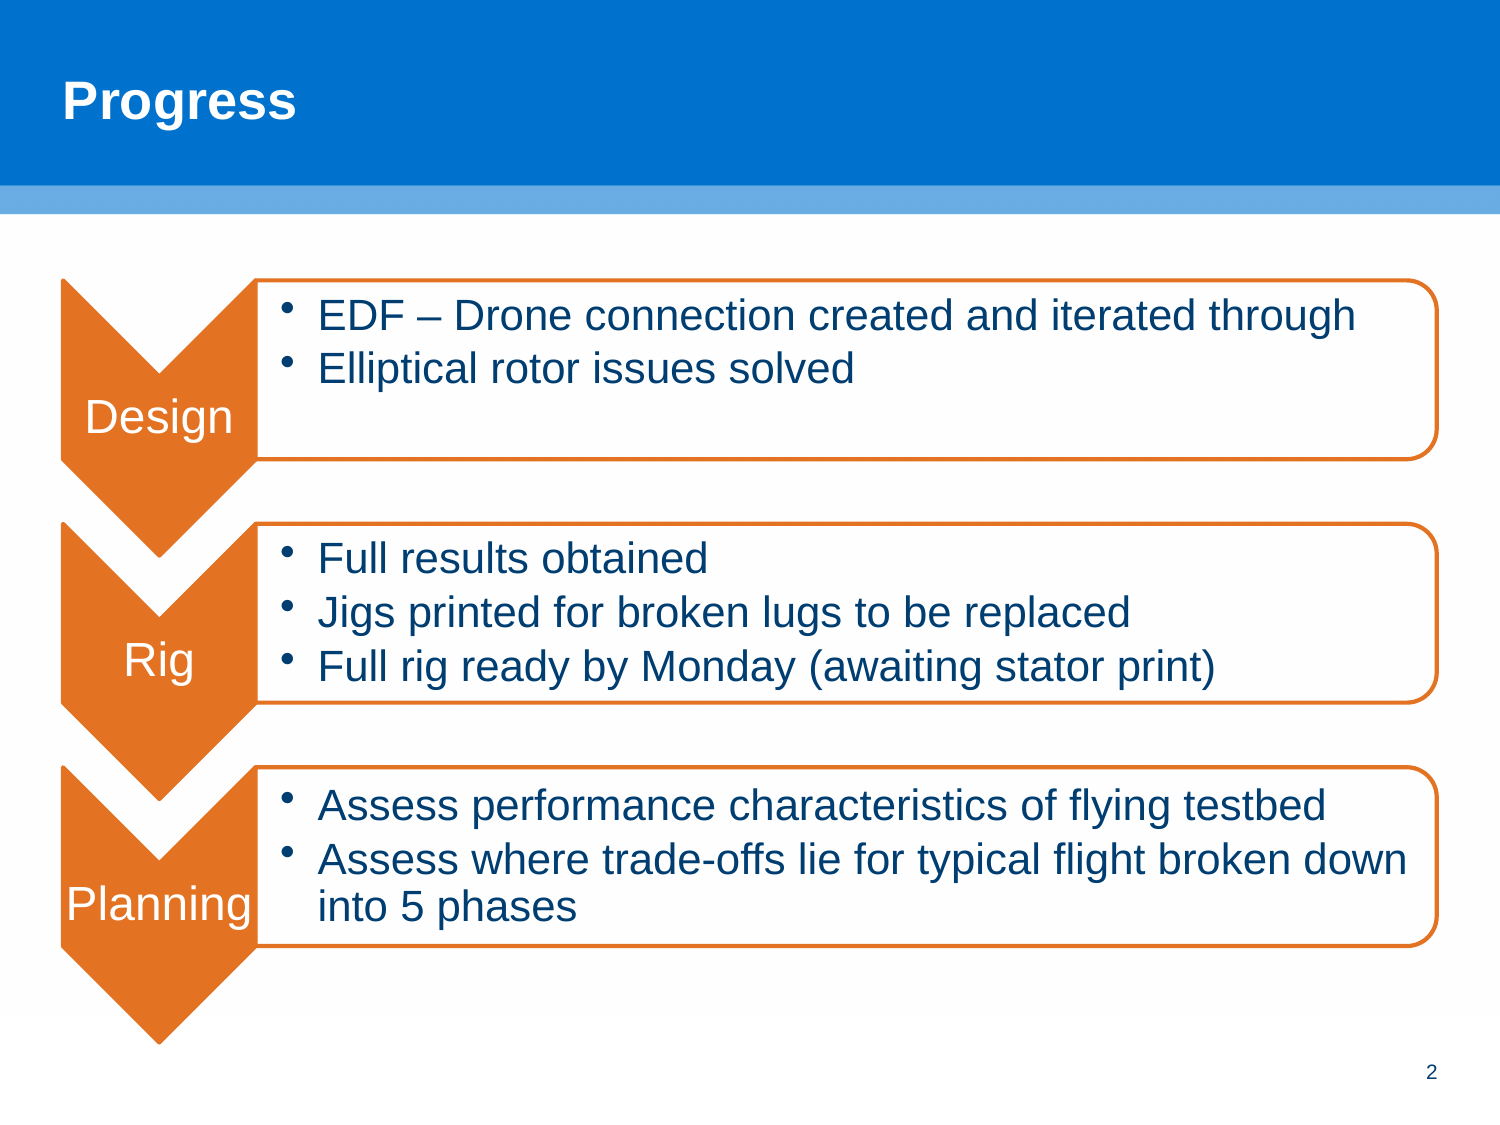

# Progress
Design
EDF – Drone connection created and iterated through
Elliptical rotor issues solved

Rig
Full results obtained
Jigs printed for broken lugs to be replaced
Full rig ready by Monday (awaiting stator print)
Planning
Assess performance characteristics of flying testbed
Assess where trade-offs lie for typical flight broken down into 5 phases
2